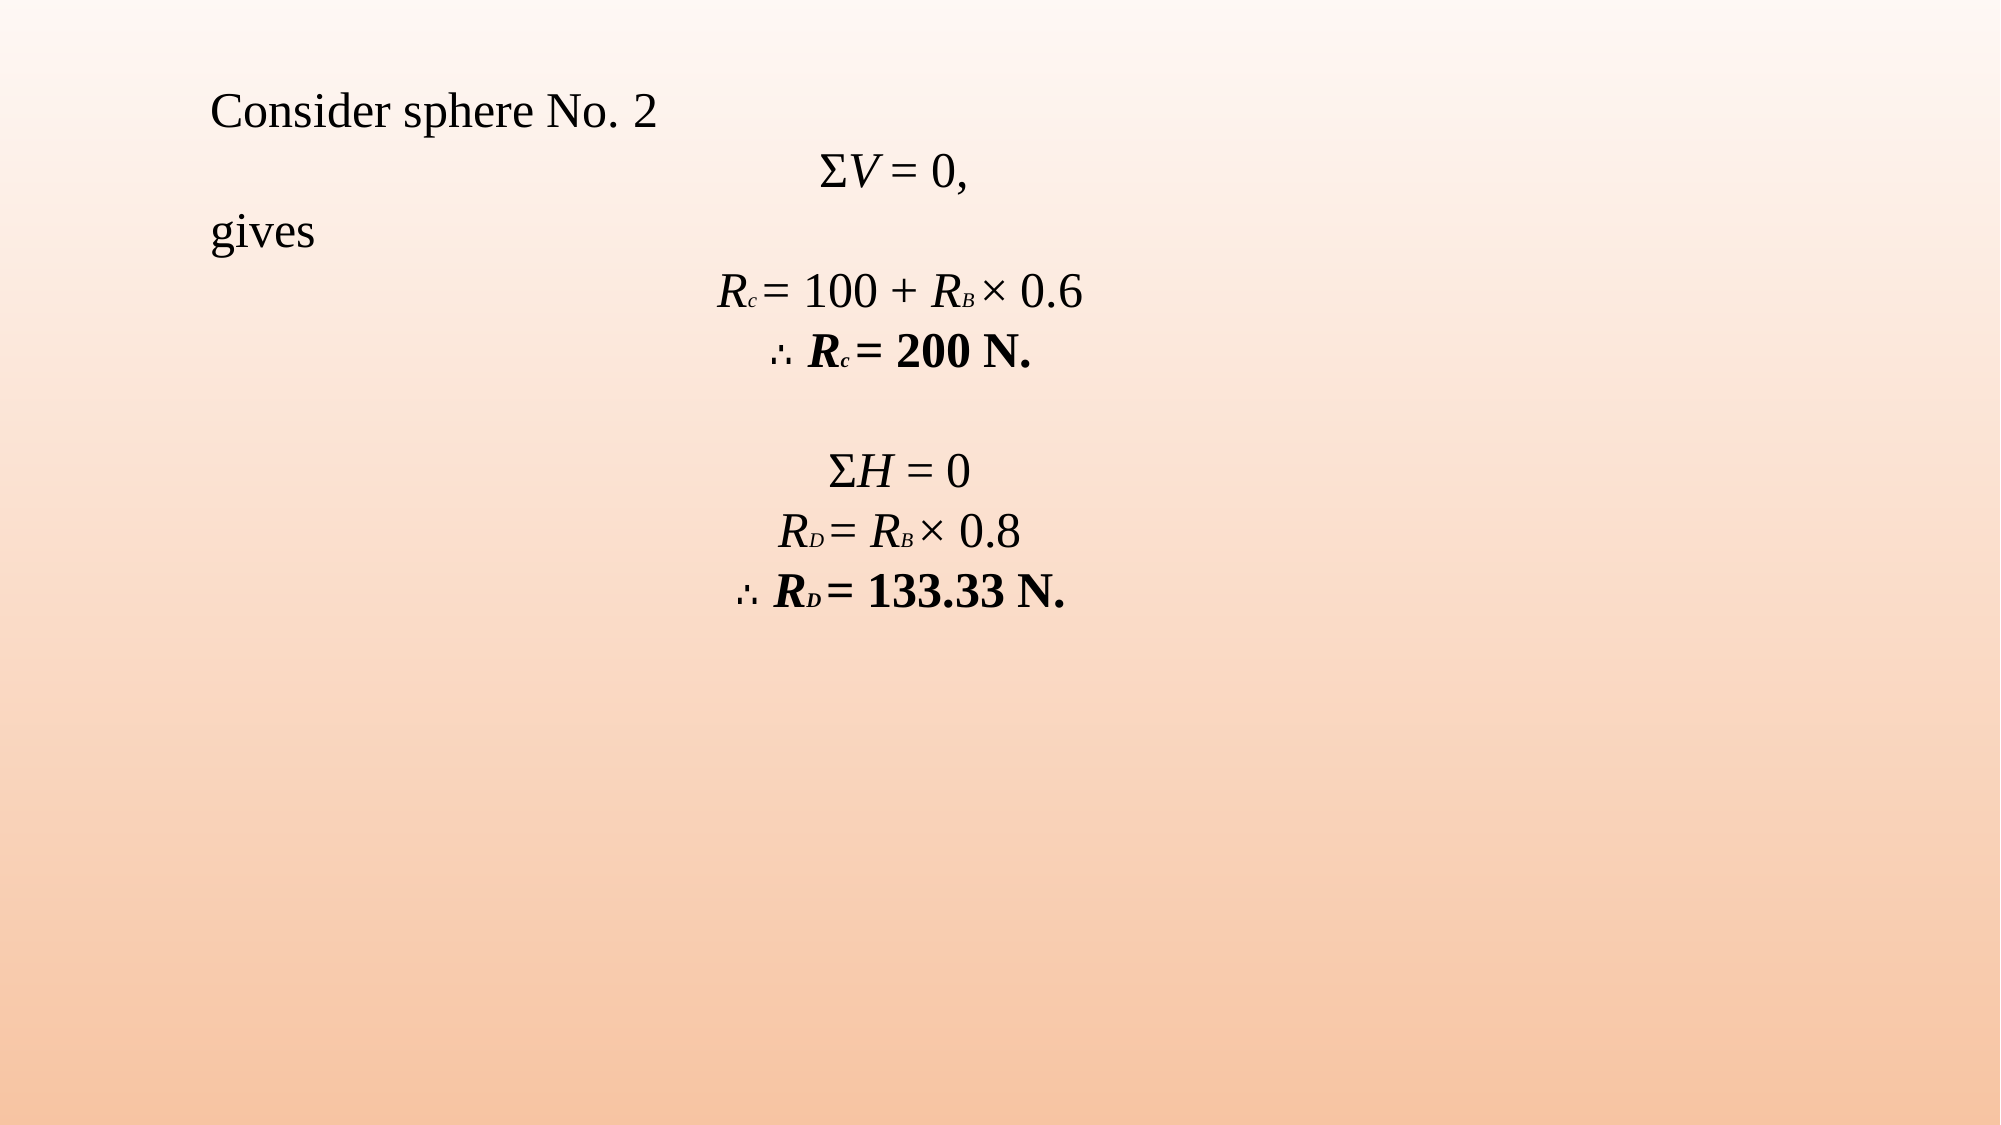

Consider sphere No. 2
ΣV = 0,
gives
Rc = 100 + RB × 0.6
∴ Rc = 200 N.

ΣH = 0
RD = RB × 0.8
∴ RD = 133.33 N.